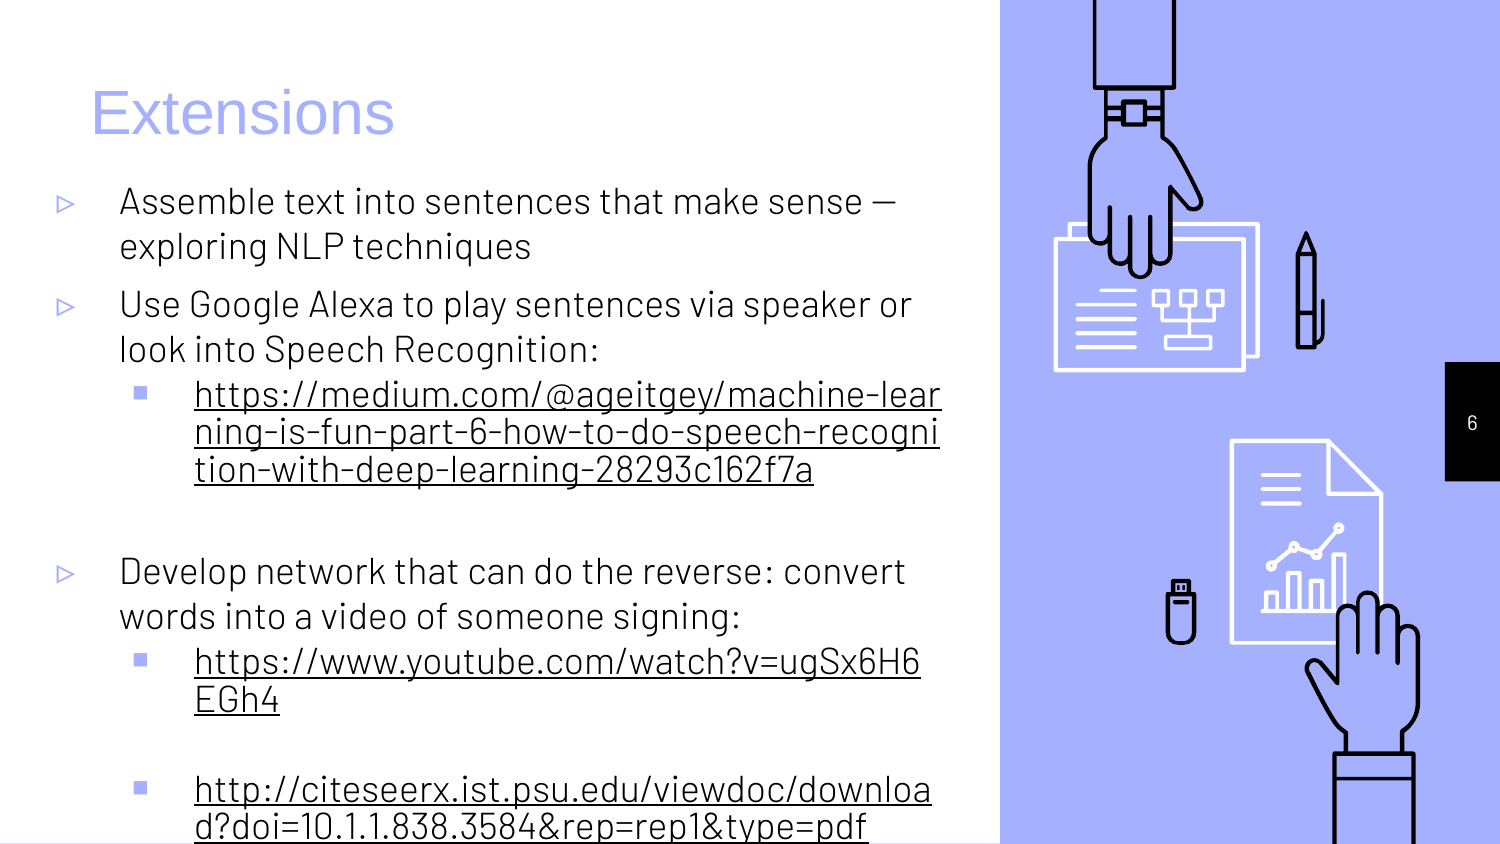

# Extensions
Assemble text into sentences that make sense -- exploring NLP techniques
Use Google Alexa to play sentences via speaker or look into Speech Recognition:
https://medium.com/@ageitgey/machine-learning-is-fun-part-6-how-to-do-speech-recognition-with-deep-learning-28293c162f7a
Develop network that can do the reverse: convert words into a video of someone signing:
https://www.youtube.com/watch?v=ugSx6H6EGh4
http://citeseerx.ist.psu.edu/viewdoc/download?doi=10.1.1.838.3584&rep=rep1&type=pdf

6